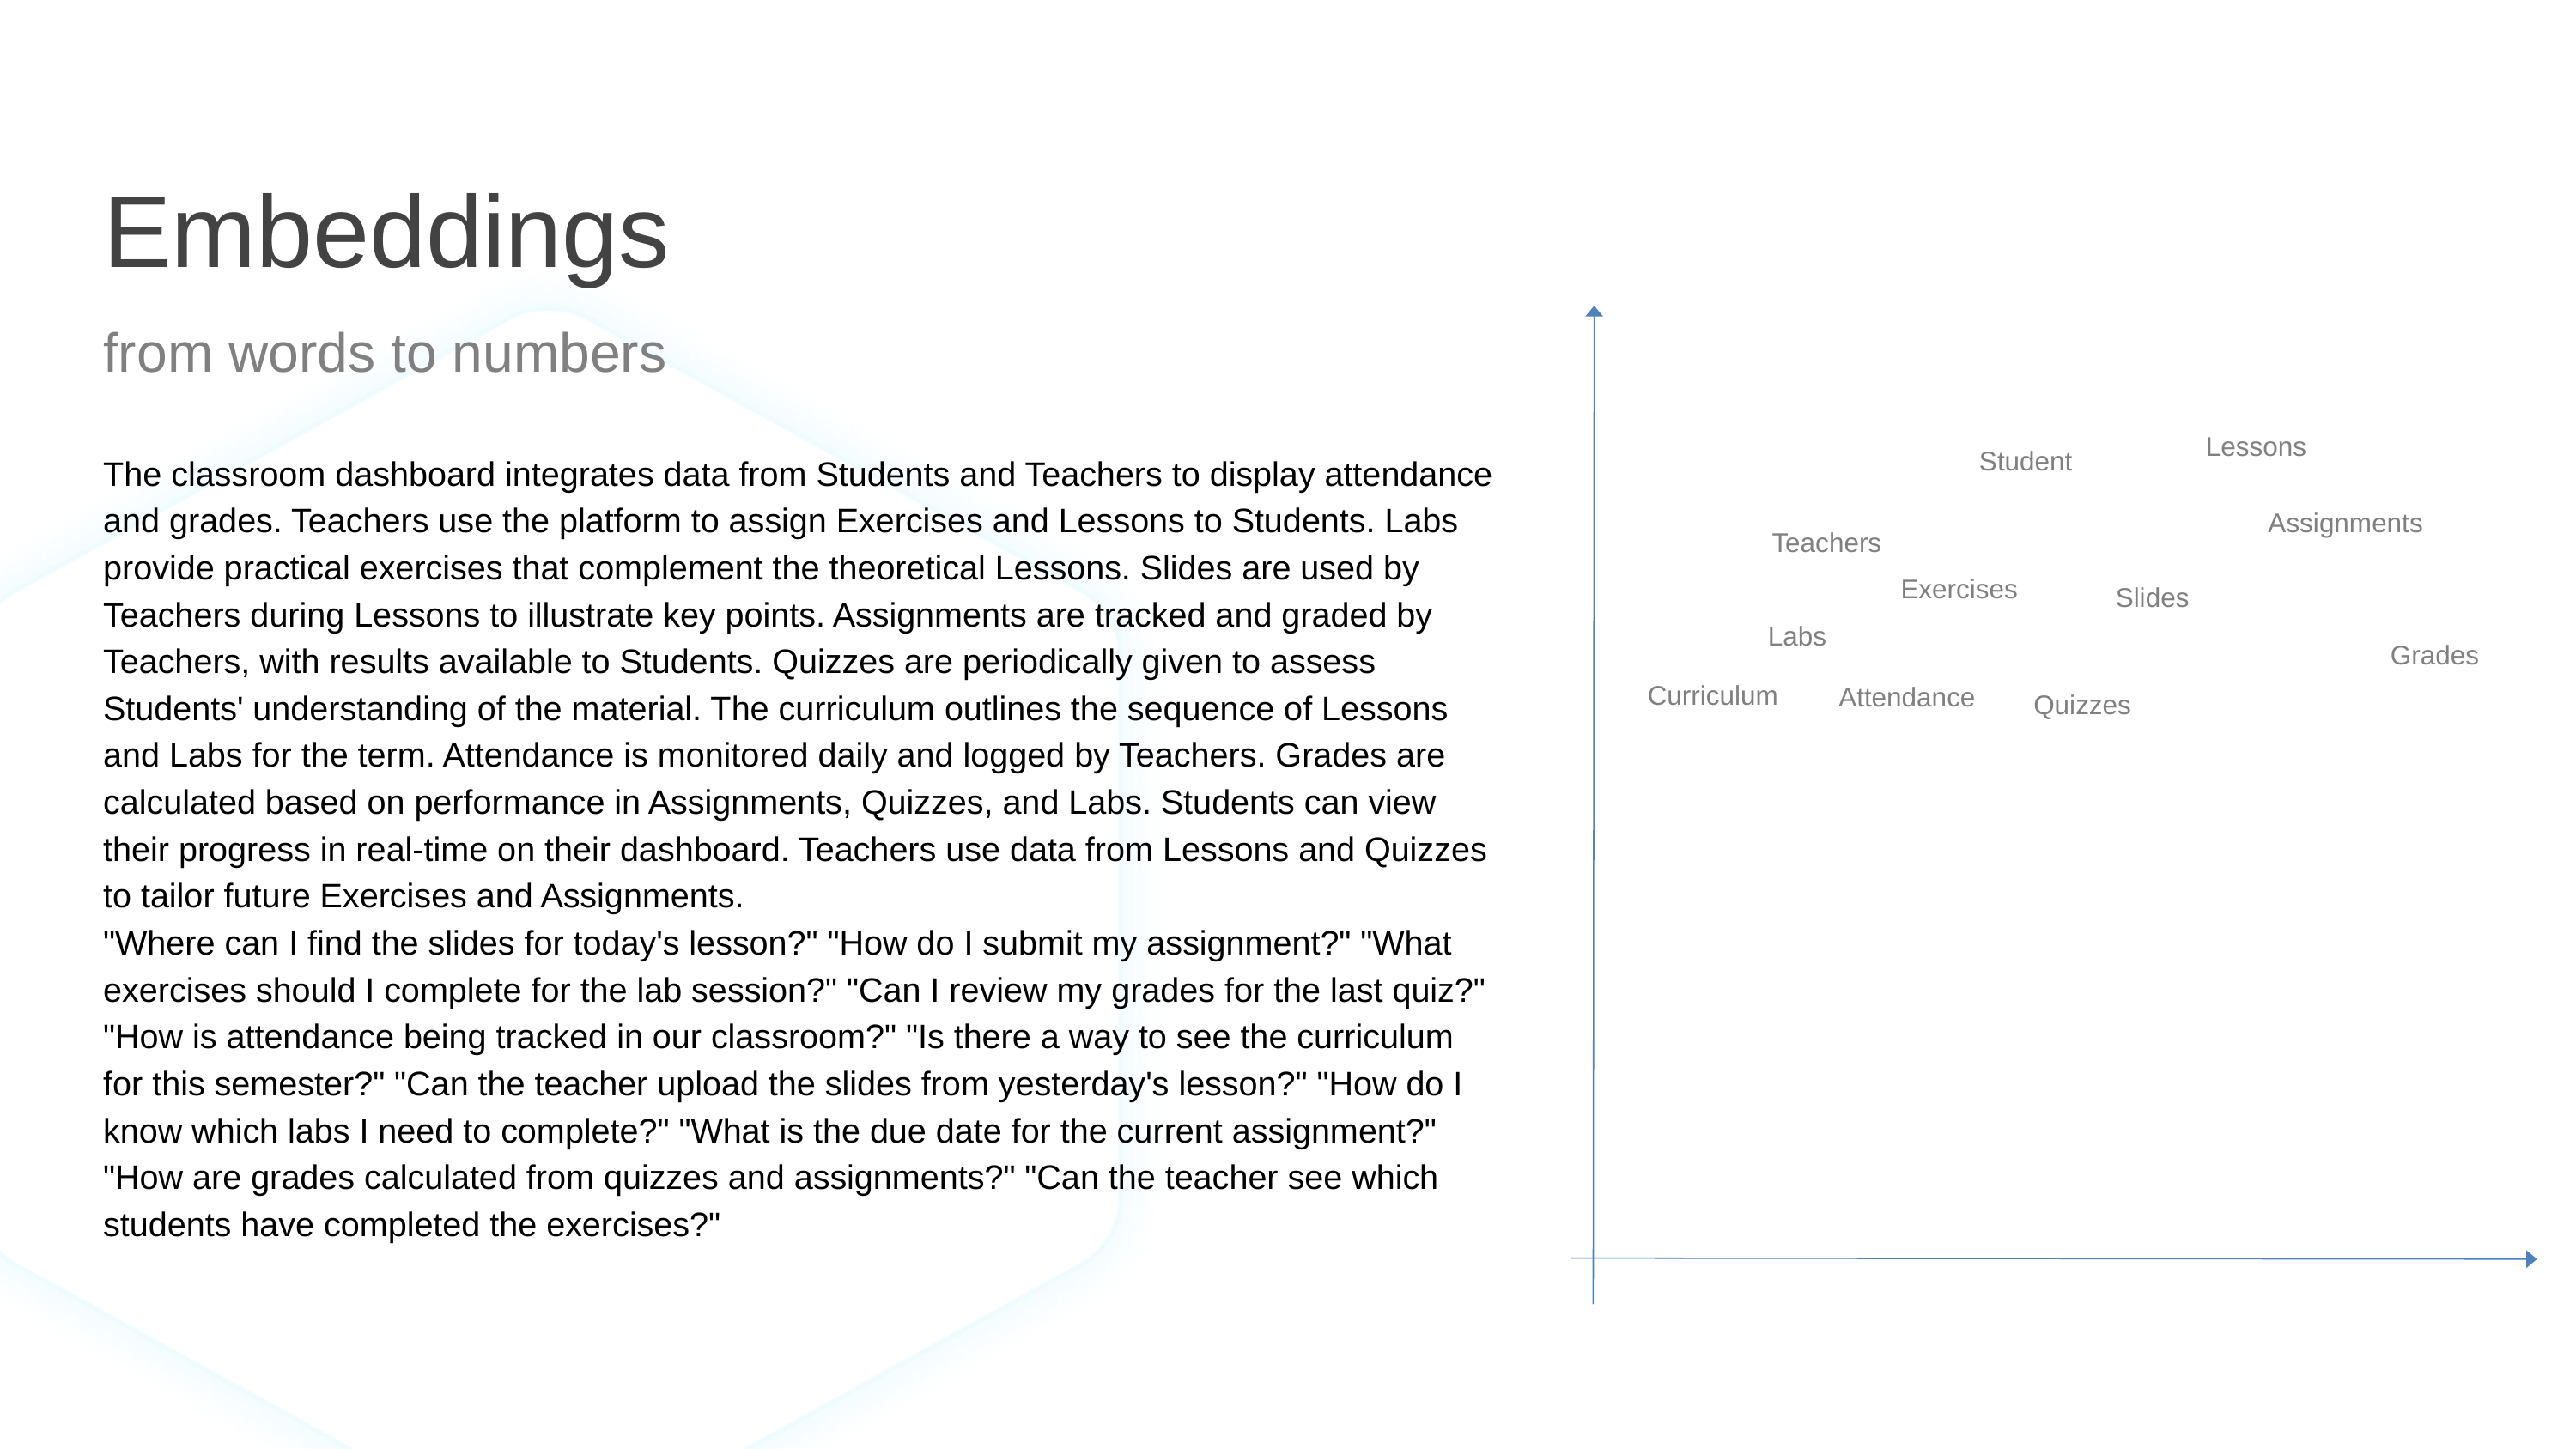

Embeddings

from words to numbers
Lessons
Student
The classroom dashboard integrates data from Students and Teachers to display attendance and grades. Teachers use the platform to assign Exercises and Lessons to Students. Labs provide practical exercises that complement the theoretical Lessons. Slides are used by Teachers during Lessons to illustrate key points. Assignments are tracked and graded by Teachers, with results available to Students. Quizzes are periodically given to assess Students' understanding of the material. The curriculum outlines the sequence of Lessons and Labs for the term. Attendance is monitored daily and logged by Teachers. Grades are calculated based on performance in Assignments, Quizzes, and Labs. Students can view their progress in real-time on their dashboard. Teachers use data from Lessons and Quizzes to tailor future Exercises and Assignments.
"Where can I find the slides for today's lesson?" "How do I submit my assignment?" "What exercises should I complete for the lab session?" "Can I review my grades for the last quiz?" "How is attendance being tracked in our classroom?" "Is there a way to see the curriculum for this semester?" "Can the teacher upload the slides from yesterday's lesson?" "How do I know which labs I need to complete?" "What is the due date for the current assignment?" "How are grades calculated from quizzes and assignments?" "Can the teacher see which students have completed the exercises?"

Assignments
Teachers
Exercises
Slides
Labs
Grades
Curriculum

Attendance
Quizzes